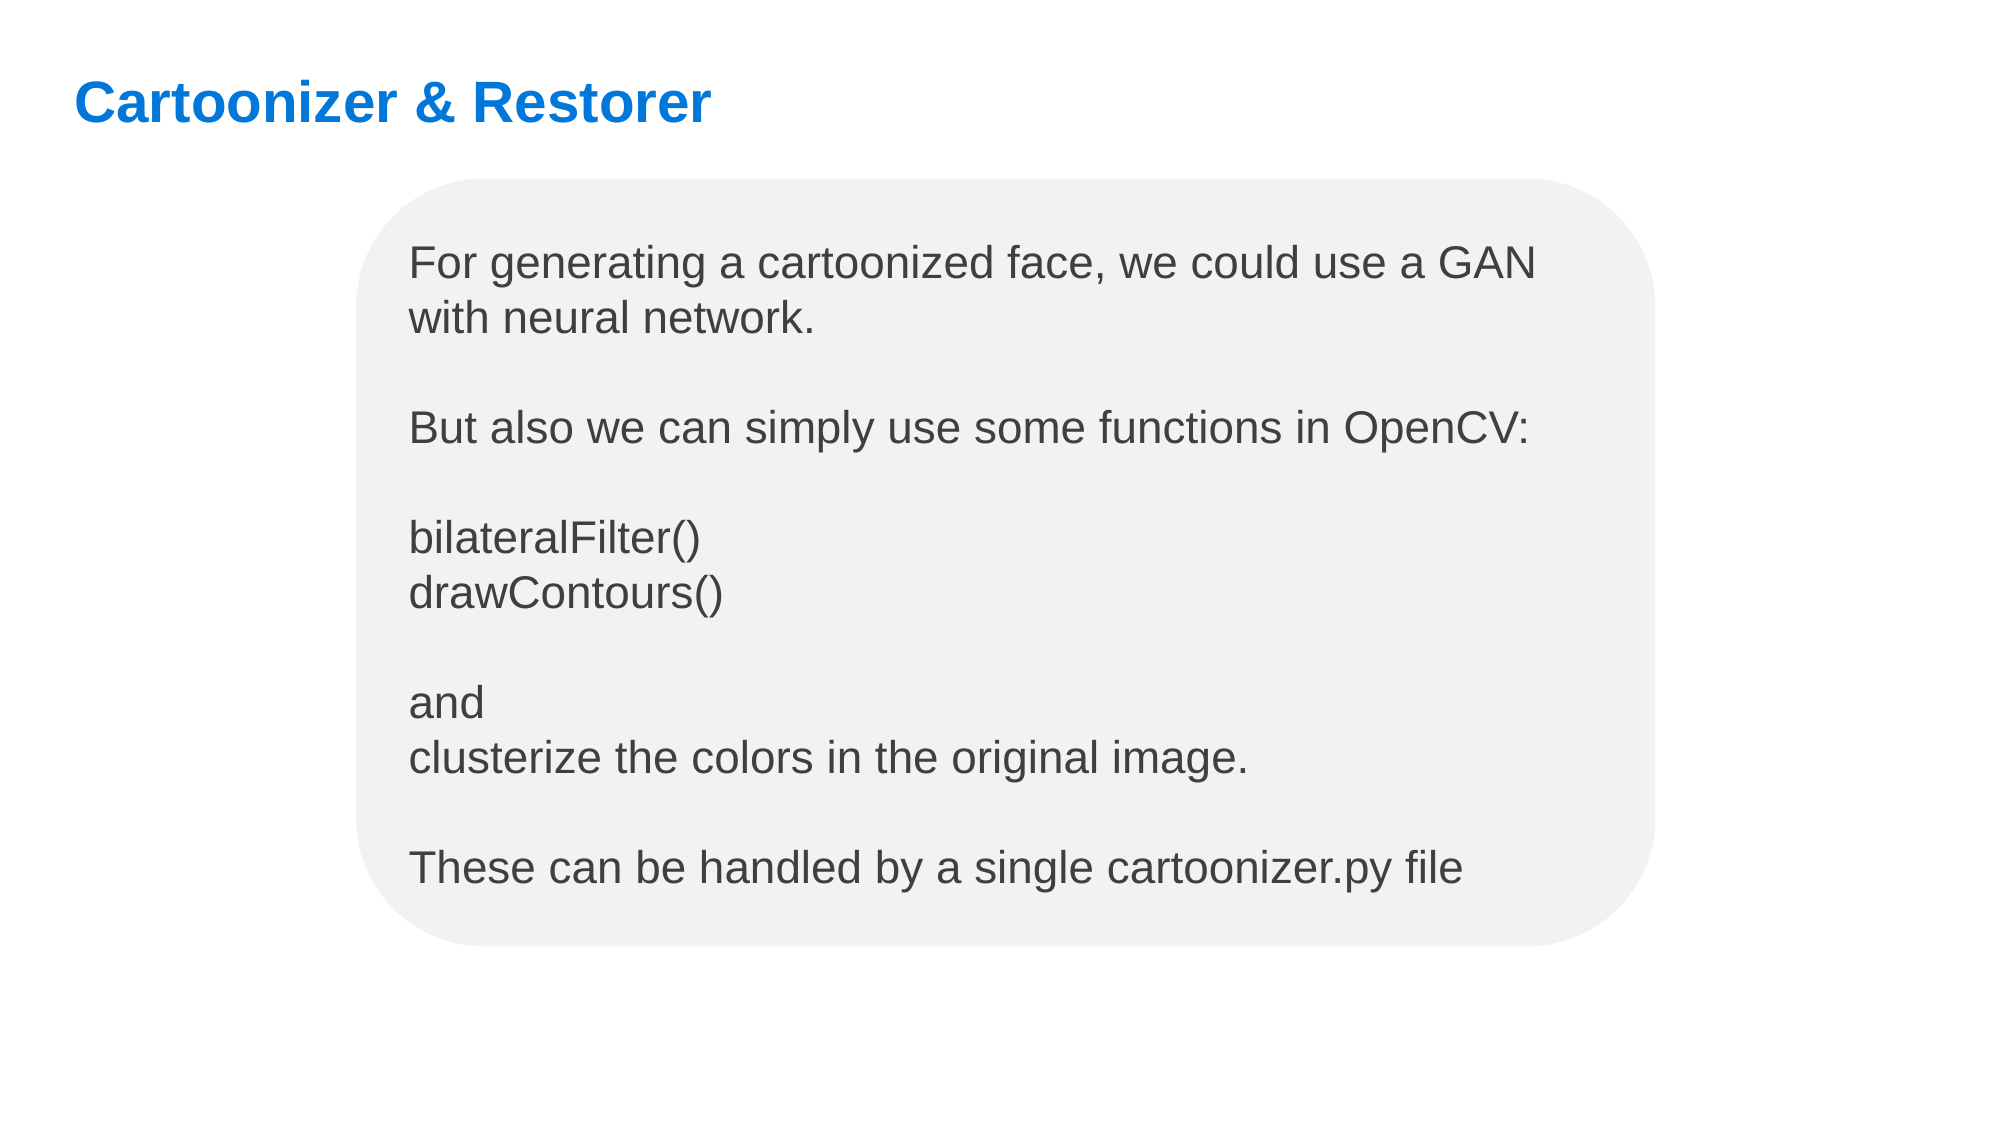

Cartoonizer & Restorer
For generating a cartoonized face, we could use a GAN with neural network.

But also we can simply use some functions in OpenCV:

bilateralFilter()
drawContours()

and
clusterize the colors in the original image.

These can be handled by a single cartoonizer.py file